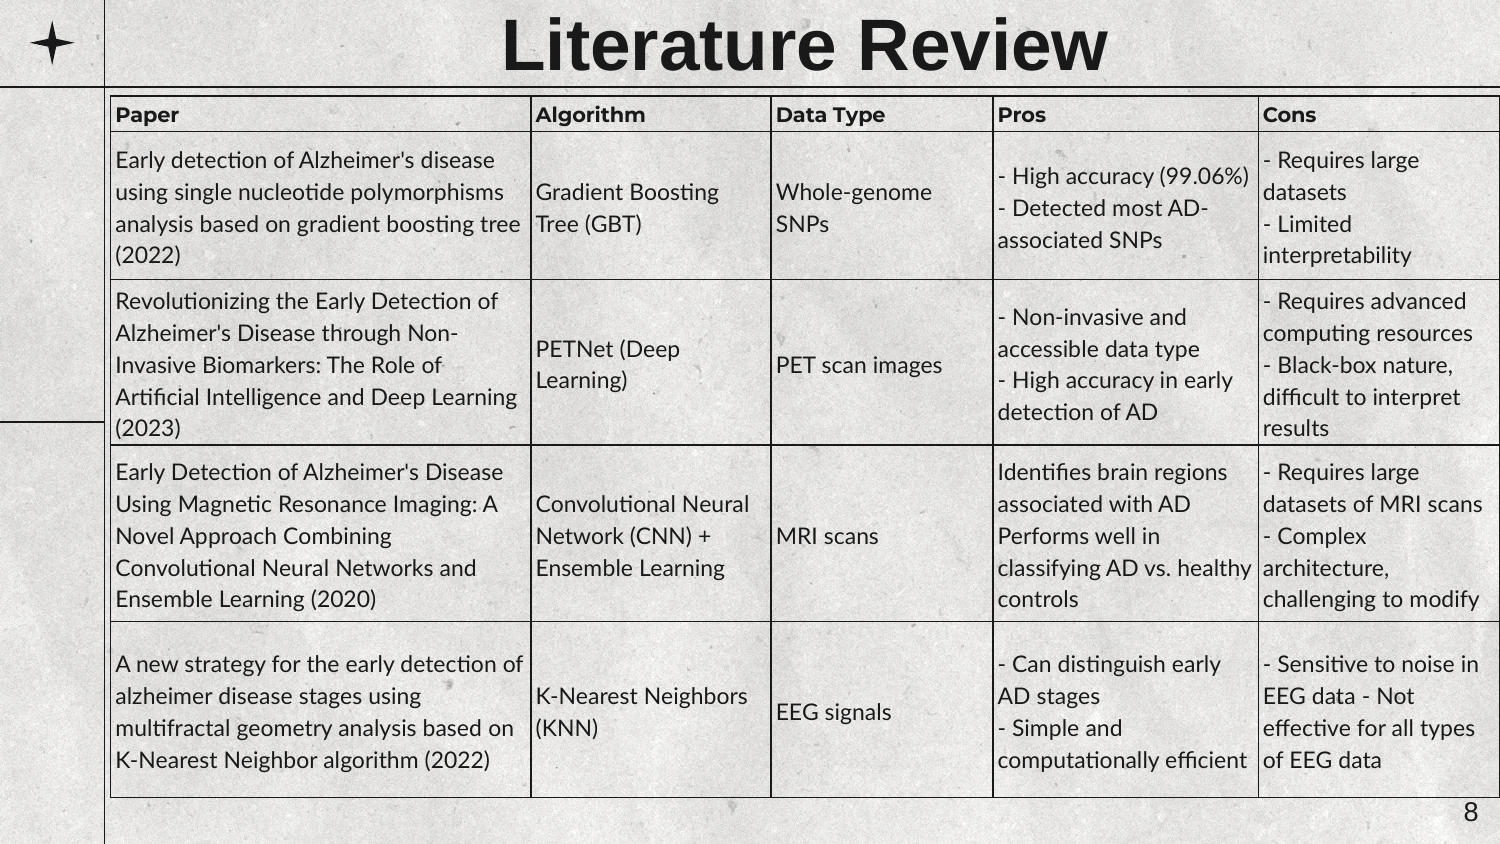

Literature Review
| Paper | Algorithm | Data Type | Pros | Cons |
| --- | --- | --- | --- | --- |
| Early detection of Alzheimer's disease using single nucleotide polymorphisms analysis based on gradient boosting tree (2022) | Gradient Boosting Tree (GBT) | Whole-genome SNPs | - High accuracy (99.06%) - Detected most AD-associated SNPs | - Requires large datasets - Limited interpretability |
| Revolutionizing the Early Detection of Alzheimer's Disease through Non-Invasive Biomarkers: The Role of Artificial Intelligence and Deep Learning (2023) | PETNet (Deep Learning) | PET scan images | - Non-invasive and accessible data type - High accuracy in early detection of AD | - Requires advanced computing resources - Black-box nature, difficult to interpret results |
| Early Detection of Alzheimer's Disease Using Magnetic Resonance Imaging: A Novel Approach Combining Convolutional Neural Networks and Ensemble Learning (2020) | Convolutional Neural Network (CNN) + Ensemble Learning | MRI scans | Identifies brain regions associated with AD Performs well in classifying AD vs. healthy controls | - Requires large datasets of MRI scans - Complex architecture, challenging to modify |
| A new strategy for the early detection of alzheimer disease stages using multifractal geometry analysis based on K-Nearest Neighbor algorithm (2022) | K-Nearest Neighbors (KNN) | EEG signals | - Can distinguish early AD stages - Simple and computationally efficient | - Sensitive to noise in EEG data - Not effective for all types of EEG data |
8